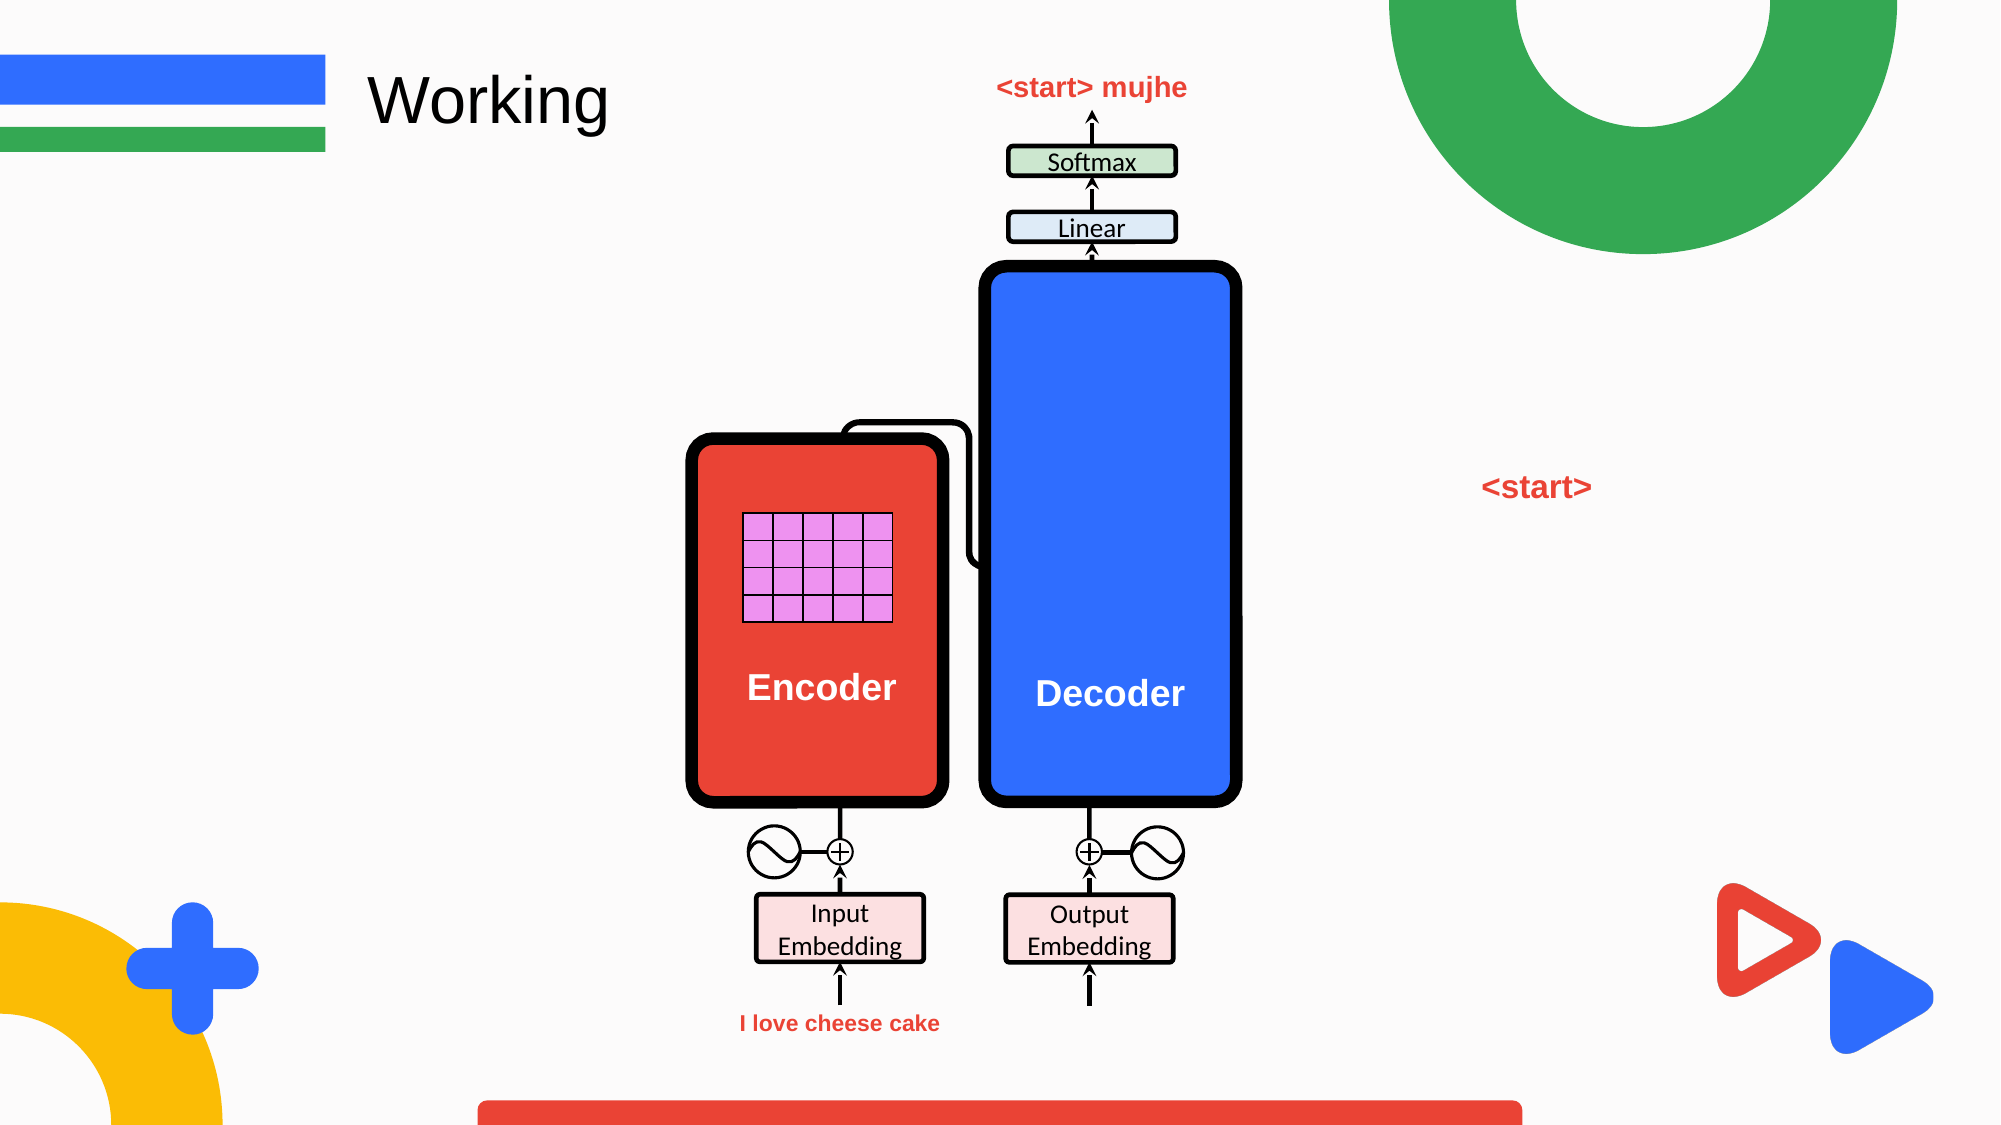

Working
<start> mujhe
Softmax
Linear

Add & Norm
Feed Forward

Add & Norm

<start>
Add & Norm
Multi-Head Attention

Feed Forward

|  |  |  |  |  |
| --- | --- | --- | --- | --- |
|  |  |  |  |  |
|  |  |  |  |  |
|  |  |  |  |  |

Add & Norm
Add & Norm

Masked Multi-Head Attention

Encoder
Decoder
Multi-Head Attention

Input Embedding
Output Embedding
I love cheese cake